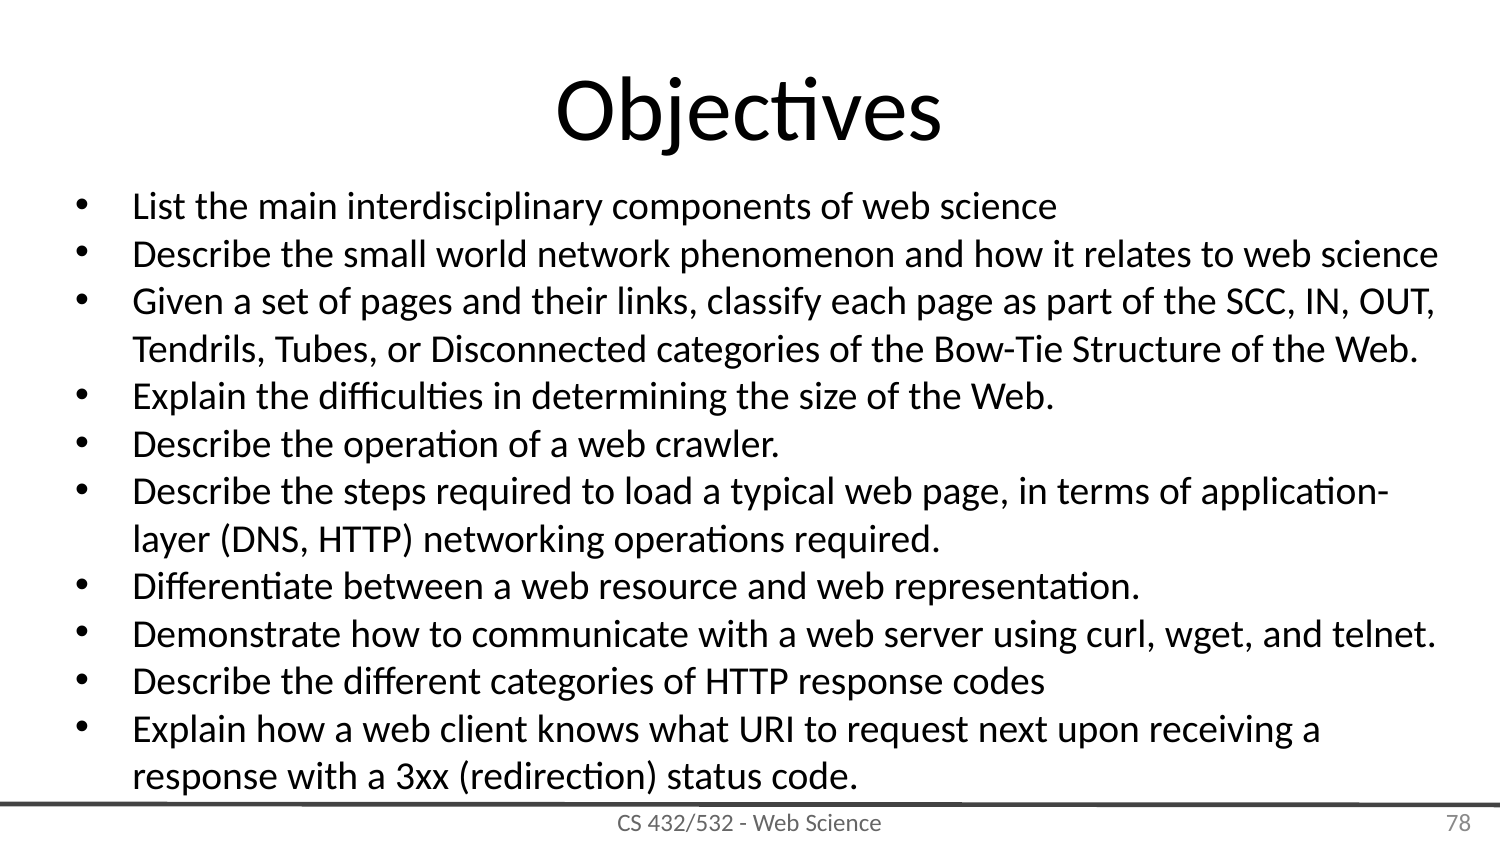

# Objectives
List the main interdisciplinary components of web science
Describe the small world network phenomenon and how it relates to web science
Given a set of pages and their links, classify each page as part of the SCC, IN, OUT, Tendrils, Tubes, or Disconnected categories of the Bow-Tie Structure of the Web.
Explain the difficulties in determining the size of the Web.
Describe the operation of a web crawler.
Describe the steps required to load a typical web page, in terms of application-layer (DNS, HTTP) networking operations required.
Differentiate between a web resource and web representation.
Demonstrate how to communicate with a web server using curl, wget, and telnet.
Describe the different categories of HTTP response codes
Explain how a web client knows what URI to request next upon receiving a response with a 3xx (redirection) status code.
78